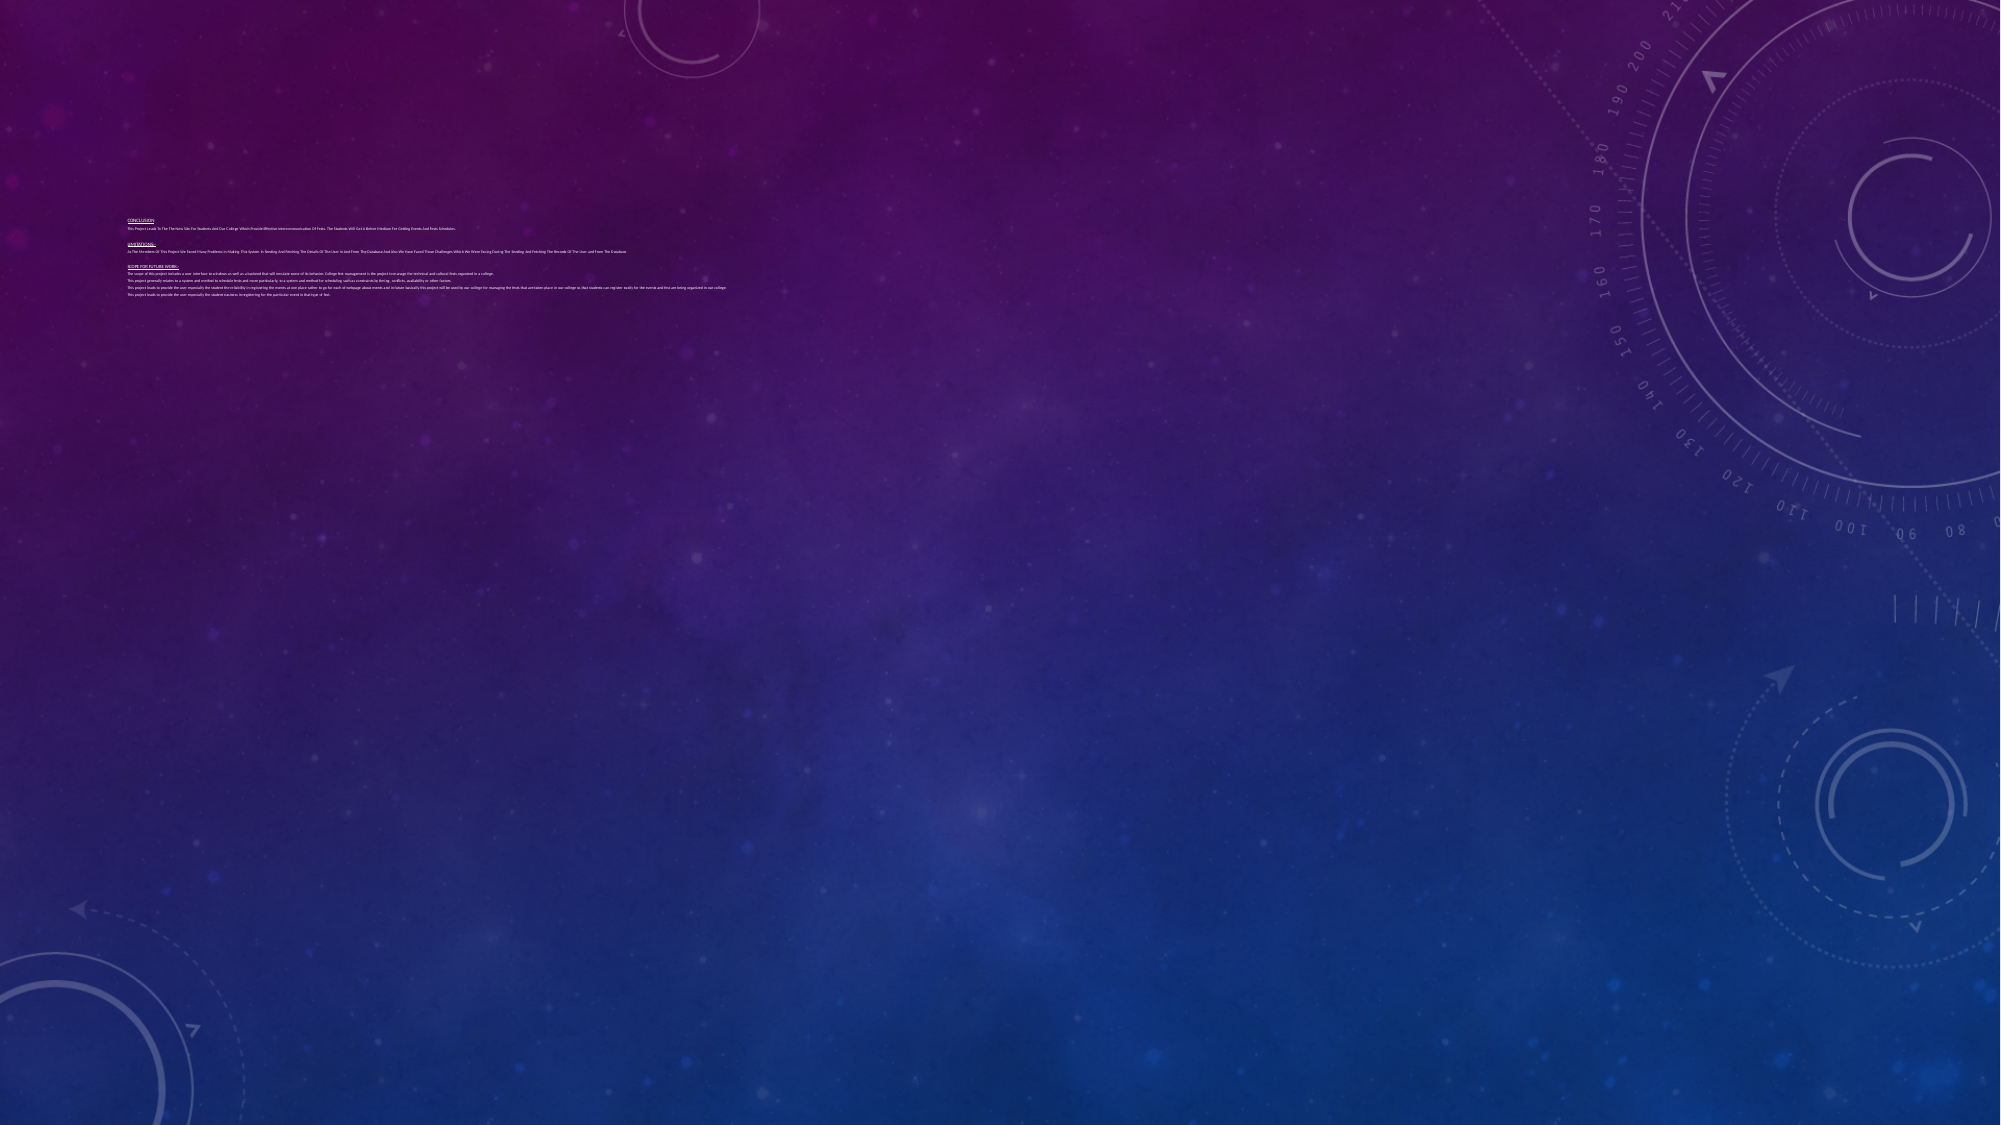

# CONCLUSION This Project Leads To The The New Site For Students And Our College Which Provide Effective Intercommunication Of Fests. The Students Will Get A Better Medium For Getting Events And Fests Schedules. LIMITATIONS:- As The Members Of This Project We Faced Many Problems In Making This System In Sending And Fetching The Details Of The User In And From The Database And Also We Have Faced Those Challenges Which We Were Facing During The Sending And Fetching The Records Of The User and From The Database. SCOPE FOR FUTURE WORK:- The scope of this project includes a user interface to windows as well as a backend that will emulate some of its behavior. College fest management is the project to manage the technical and cultural fests organized in a college. This project generally relates to a system and method to schedule fests and more particularly, to a system and method for scheduling such as constraints by timing, conflicts, availability or other factors. This project leads to provide the user especially the student the reliability in registering the events at one place rather to go for each of webpage about events and in future basically this project will be used by our college for managing the fests that are taken place in our college so,that students can register easily for the events and fest are being organized in our college. This project leads to provide the user especially the student easiness in registering for the particular event in that type of fest.